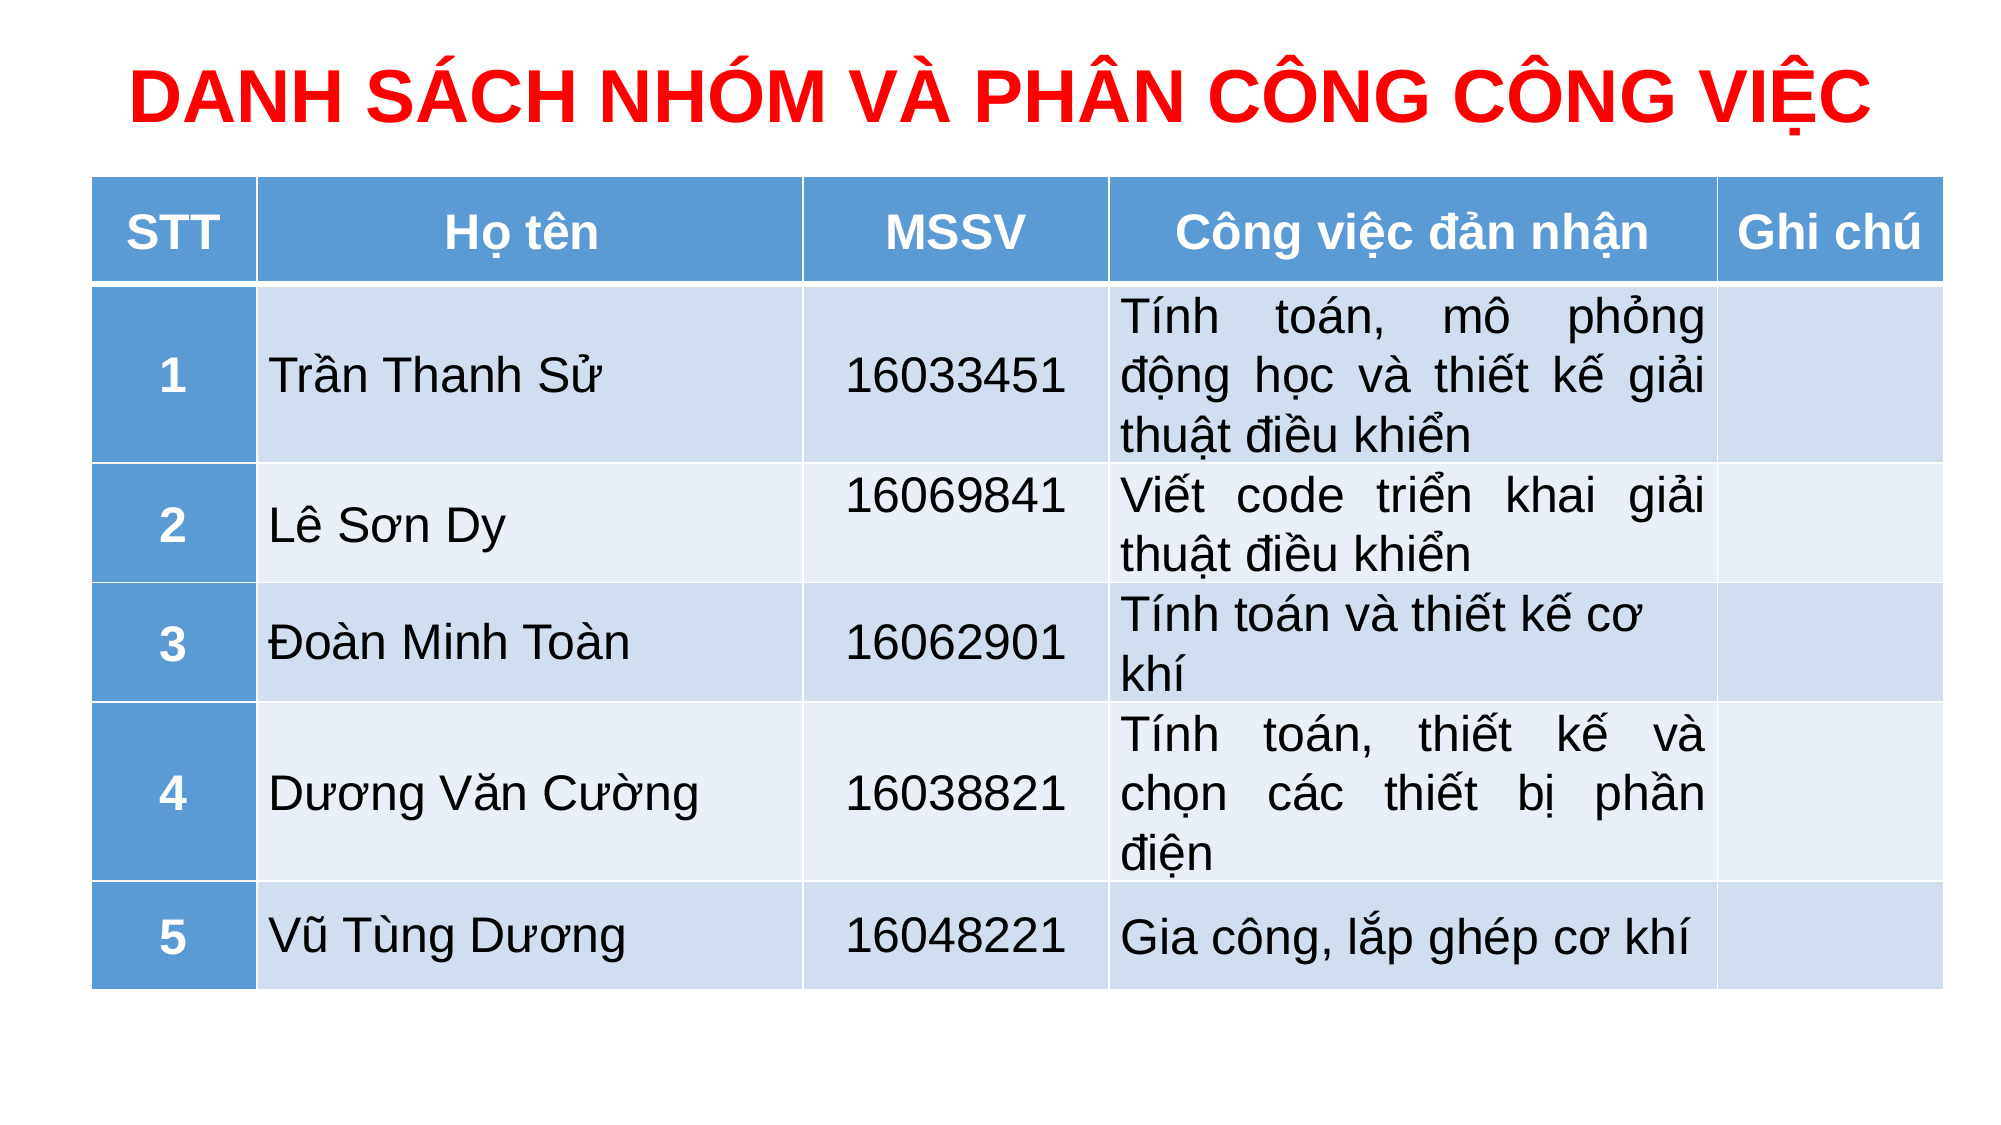

DANH SÁCH NHÓM VÀ PHÂN CÔNG CÔNG VIỆC
| STT | Họ tên | MSSV | Công việc đản nhận | Ghi chú |
| --- | --- | --- | --- | --- |
| 1 | Trần Thanh Sử | 16033451 | Tính toán, mô phỏng động học và thiết kế giải thuật điều khiển |  |
| 2 | Lê Sơn Dy | 16069841 | Viết code triển khai giải thuật điều khiển |  |
| 3 | Đoàn Minh Toàn | 16062901 | Tính toán và thiết kế cơ khí |  |
| 4 | Dương Văn Cường | 16038821 | Tính toán, thiết kế và chọn các thiết bị phần điện |  |
| 5 | Vũ Tùng Dương | 16048221 | Gia công, lắp ghép cơ khí |  |